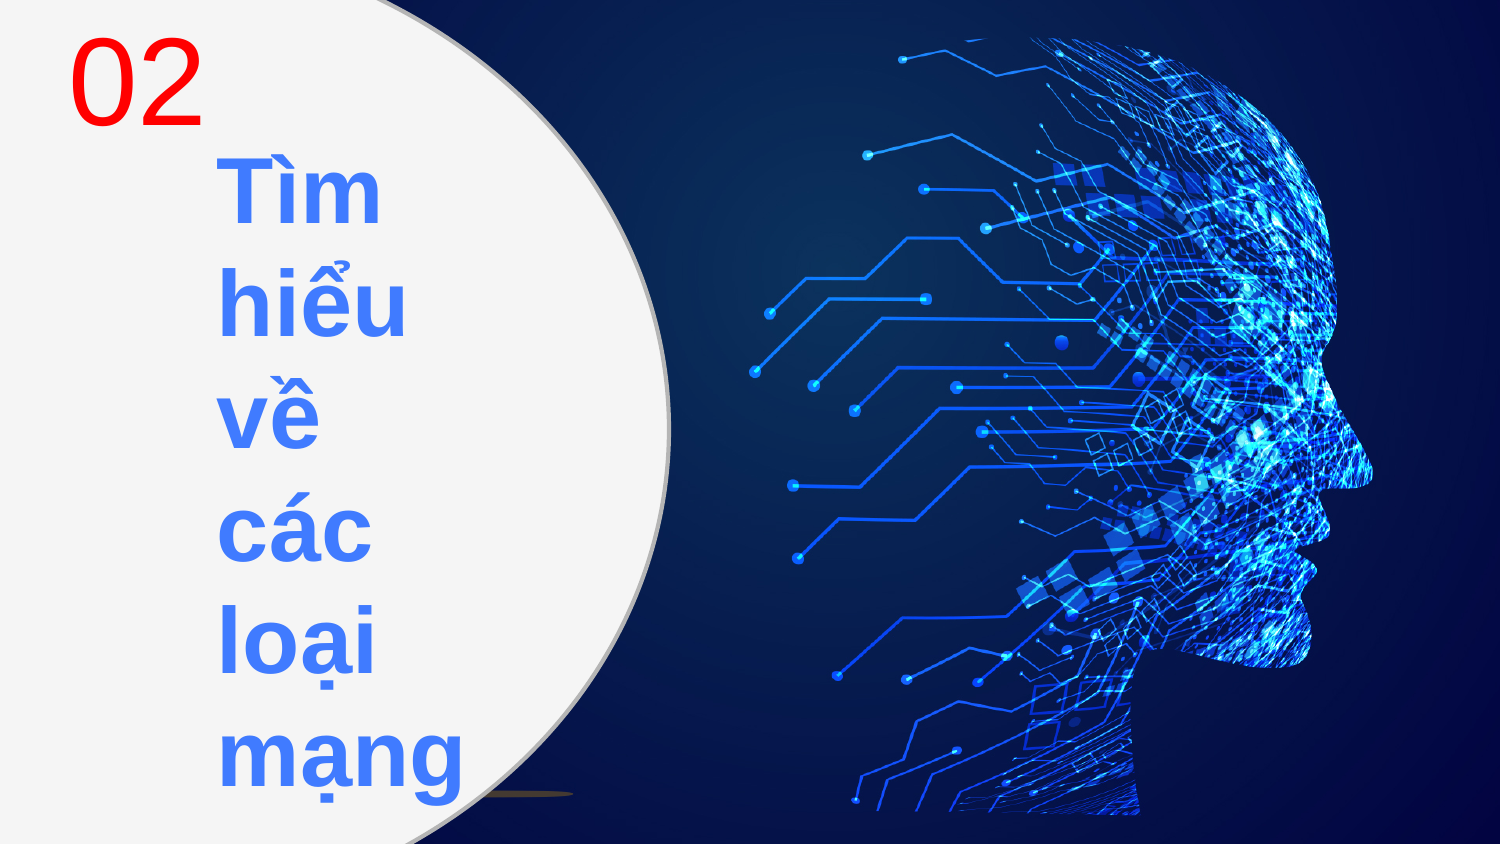

02
Tìm hiểu về các loại mạng